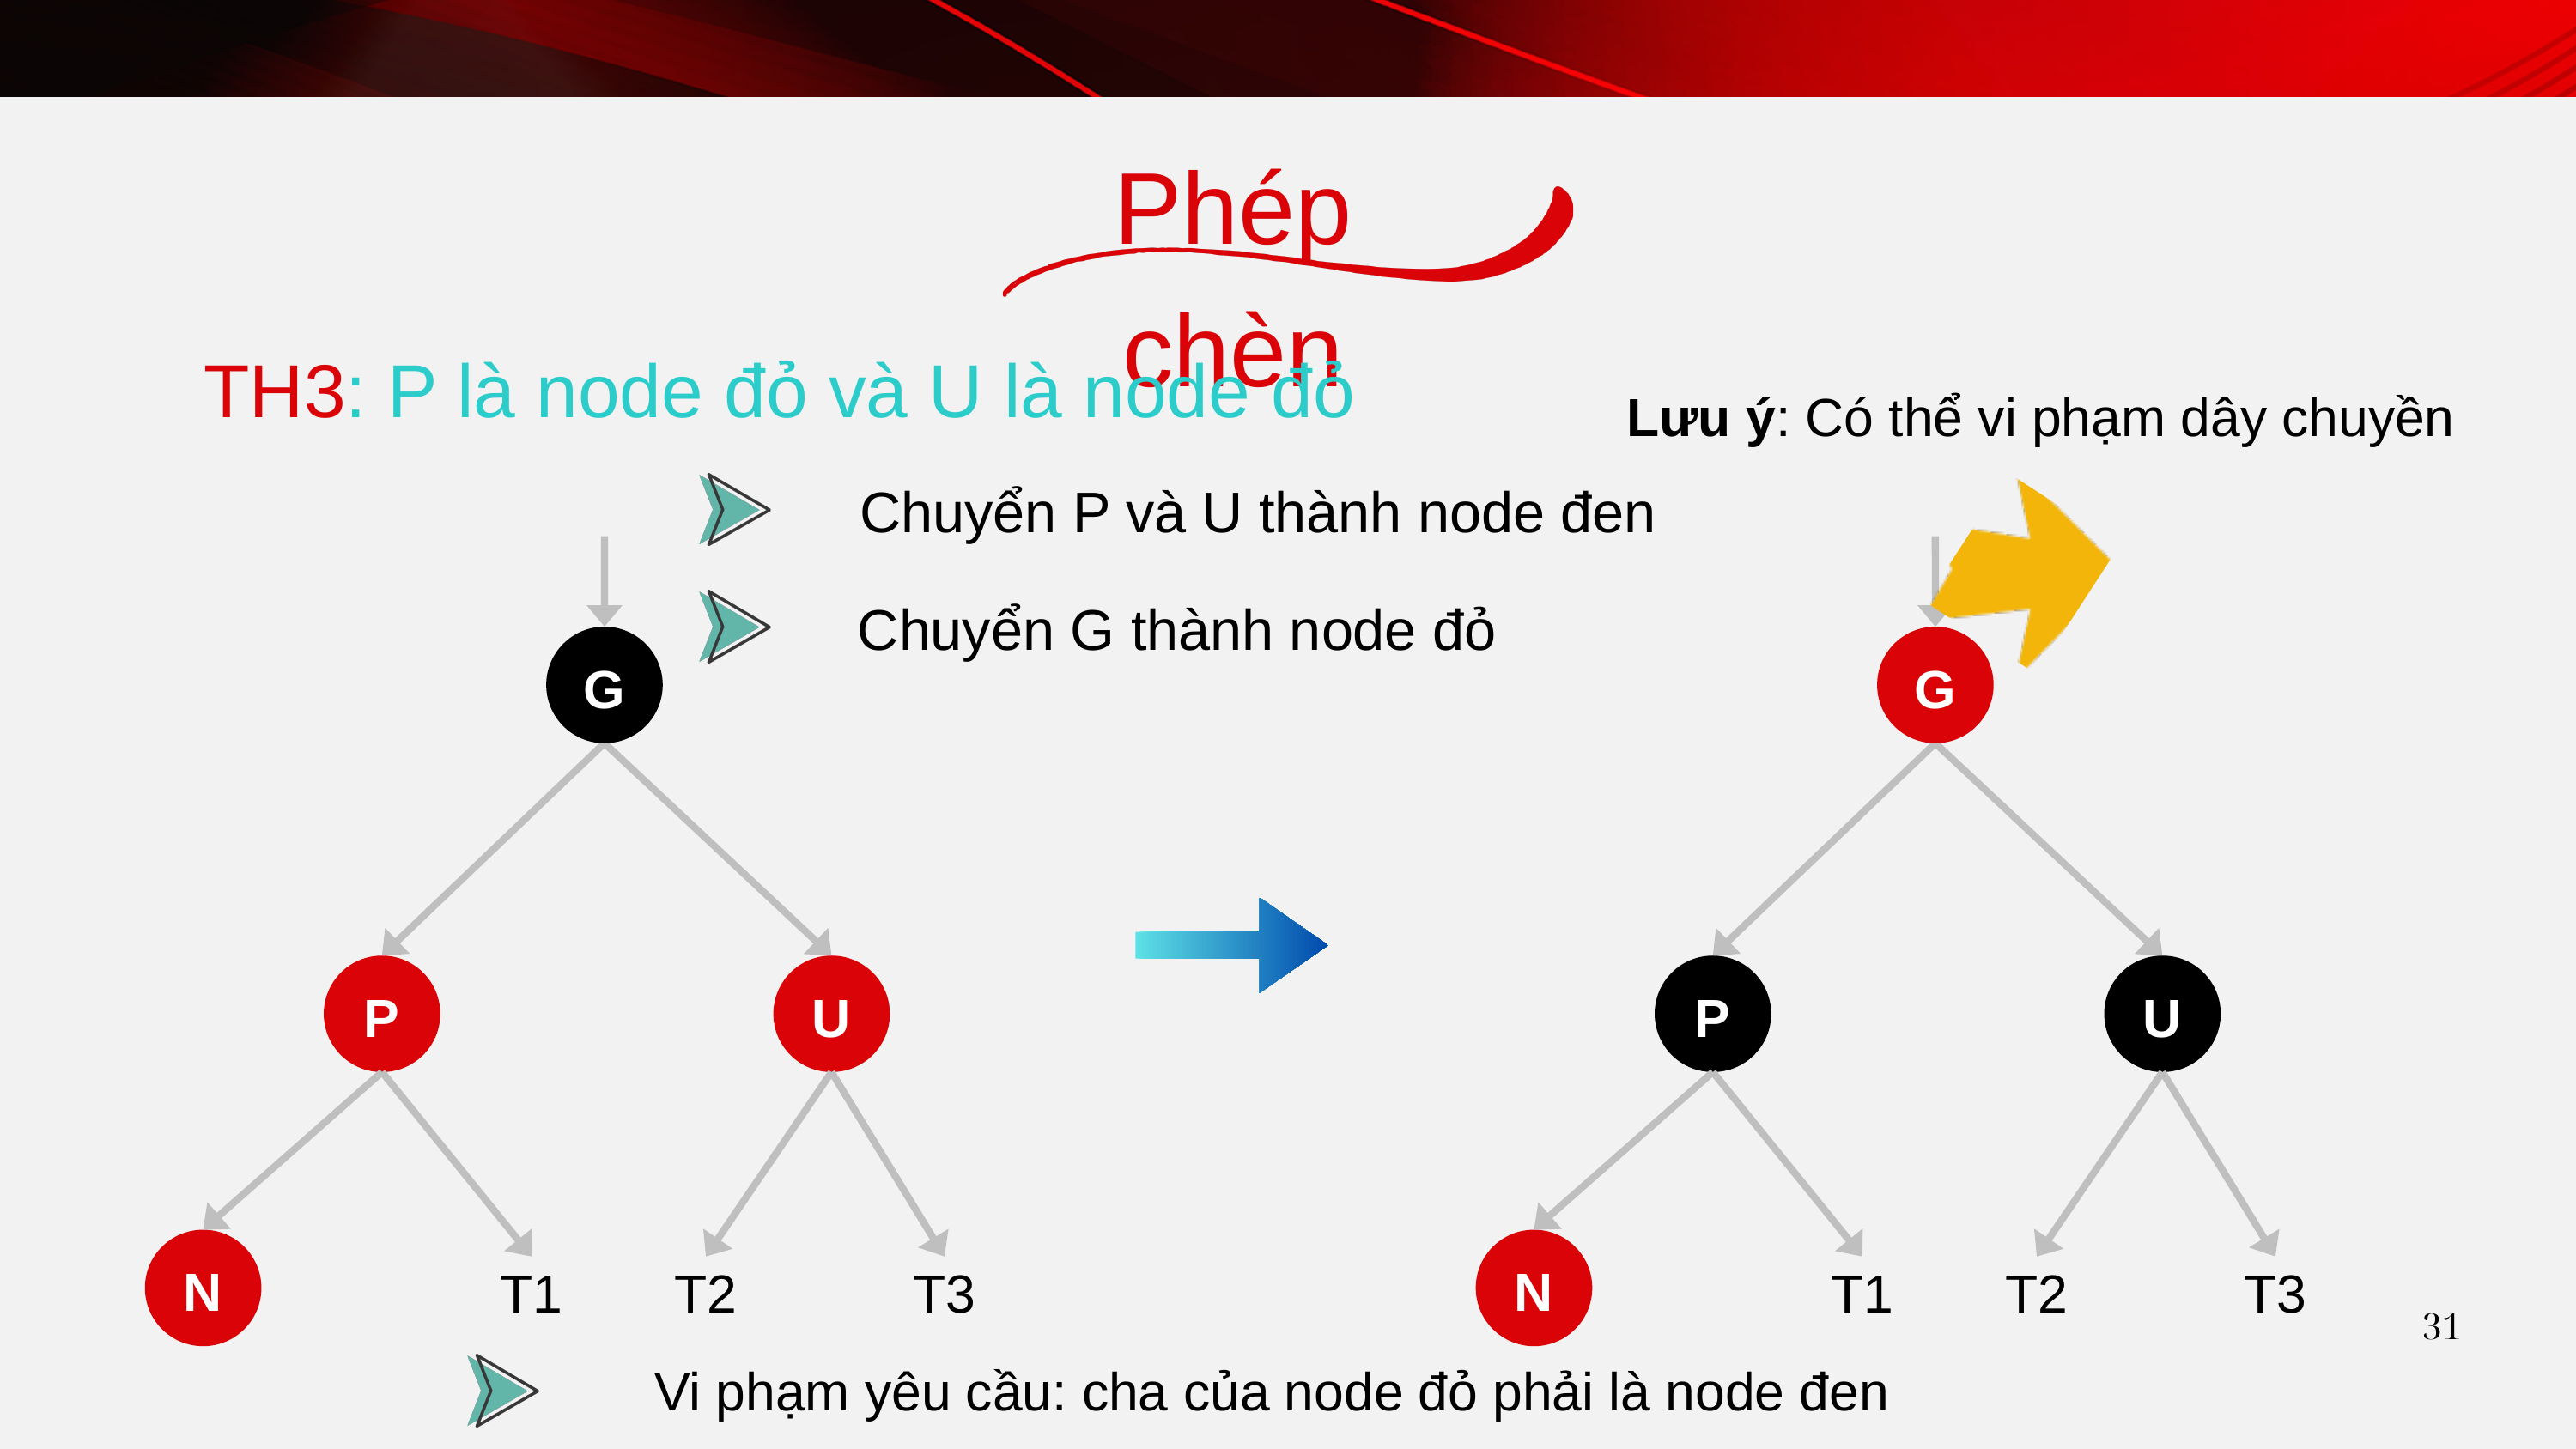

Phép chèn

TH3: P là node đỏ và U là node đỏ
Lưu ý: Có thể vi phạm dây chuyền
Chuyển P và U thành node đen

G

P

U

N
T1
T2
T3

G

P

U

N
T1
T2
T3

Chuyển G thành node đỏ

31

Vi phạm yêu cầu: cha của node đỏ phải là node đen